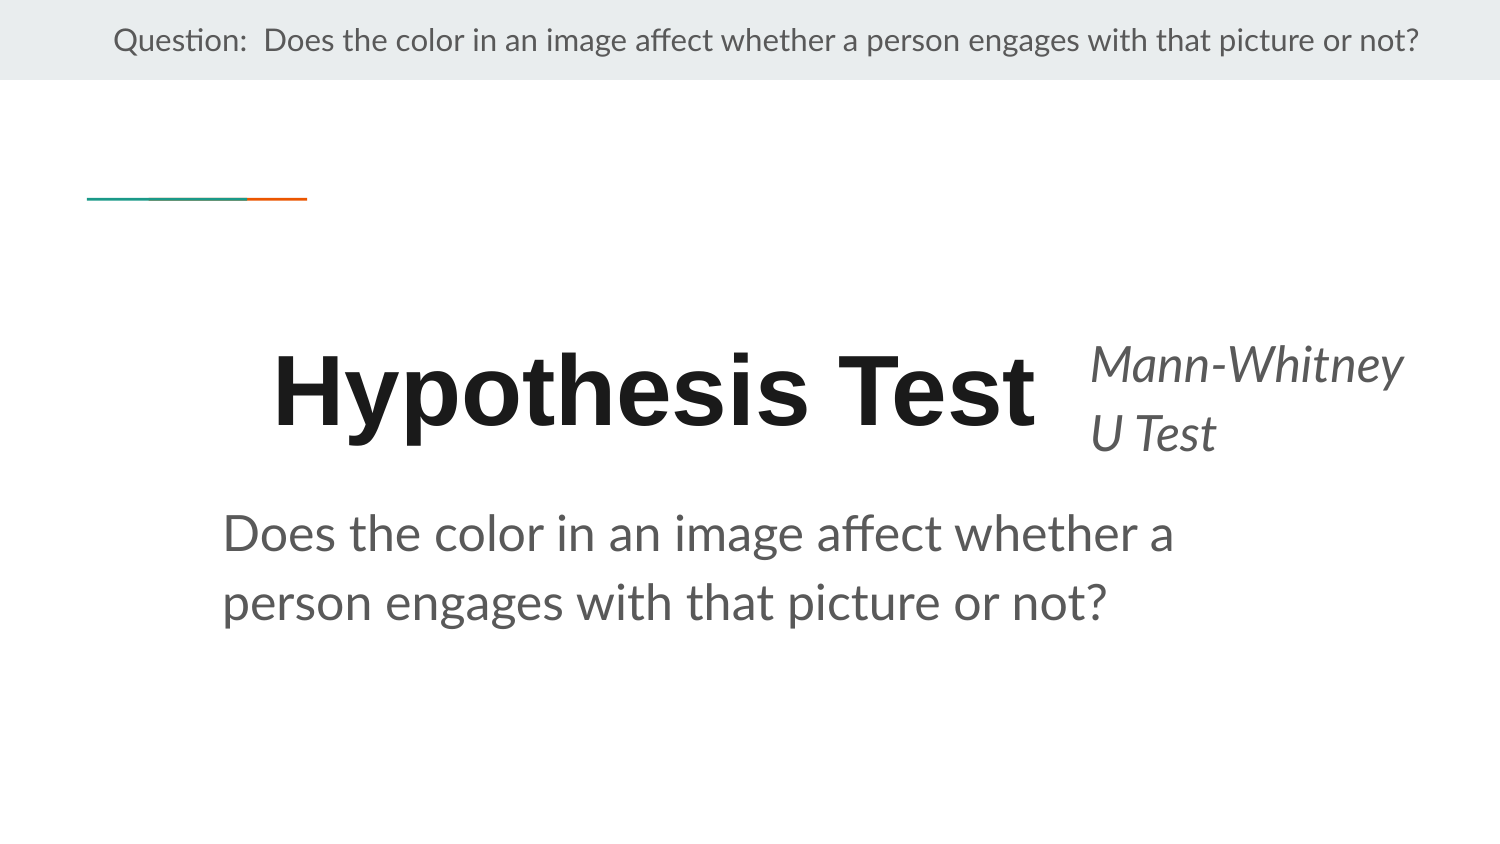

Question:  Does the color in an image affect whether a person engages with that picture or not?
Mann-Whitney U Test
# Hypothesis Test
Does the color in an image affect whether a person engages with that picture or not?